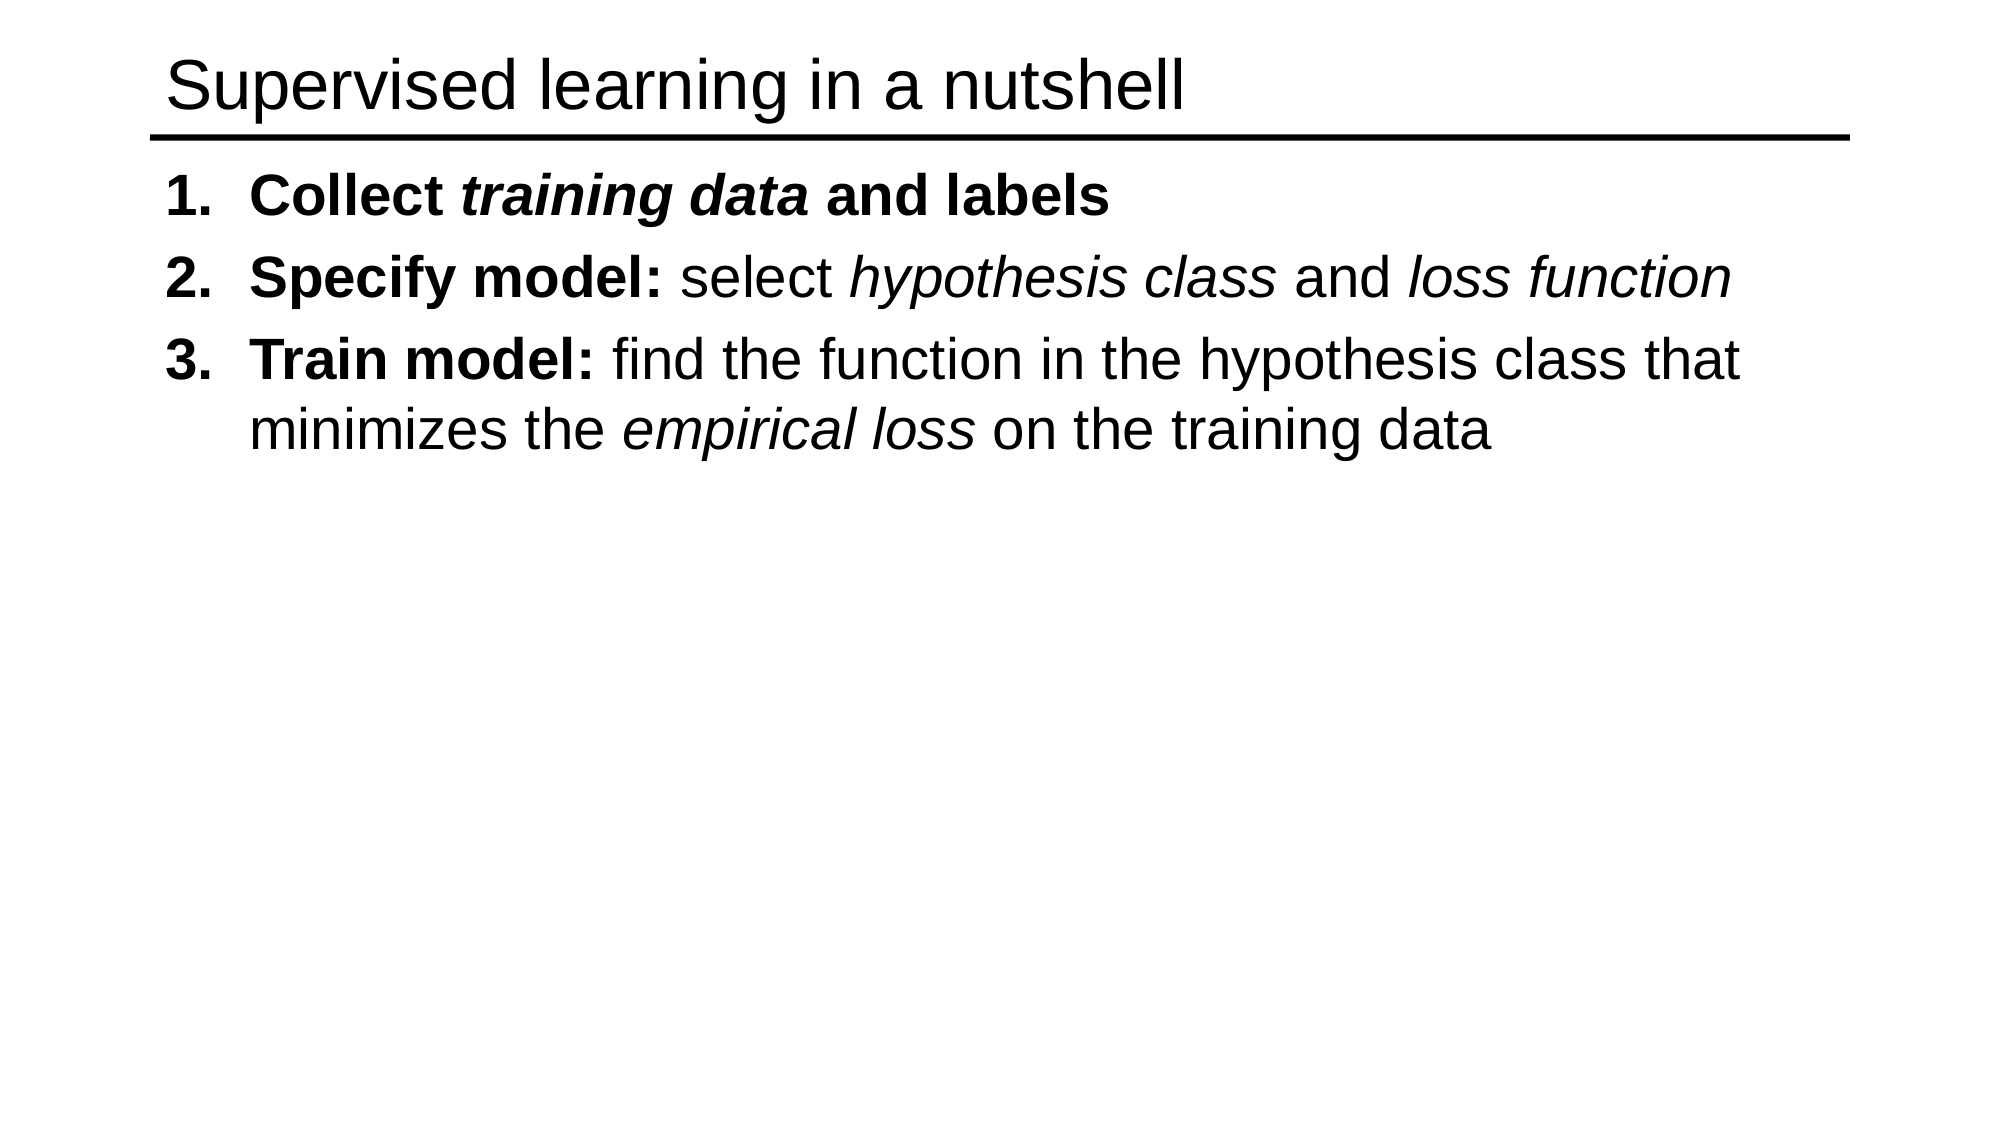

# Supervised learning in a nutshell
Collect training data and labels
Specify model: select hypothesis class and loss function
Train model: find the function in the hypothesis class that minimizes the empirical loss on the training data